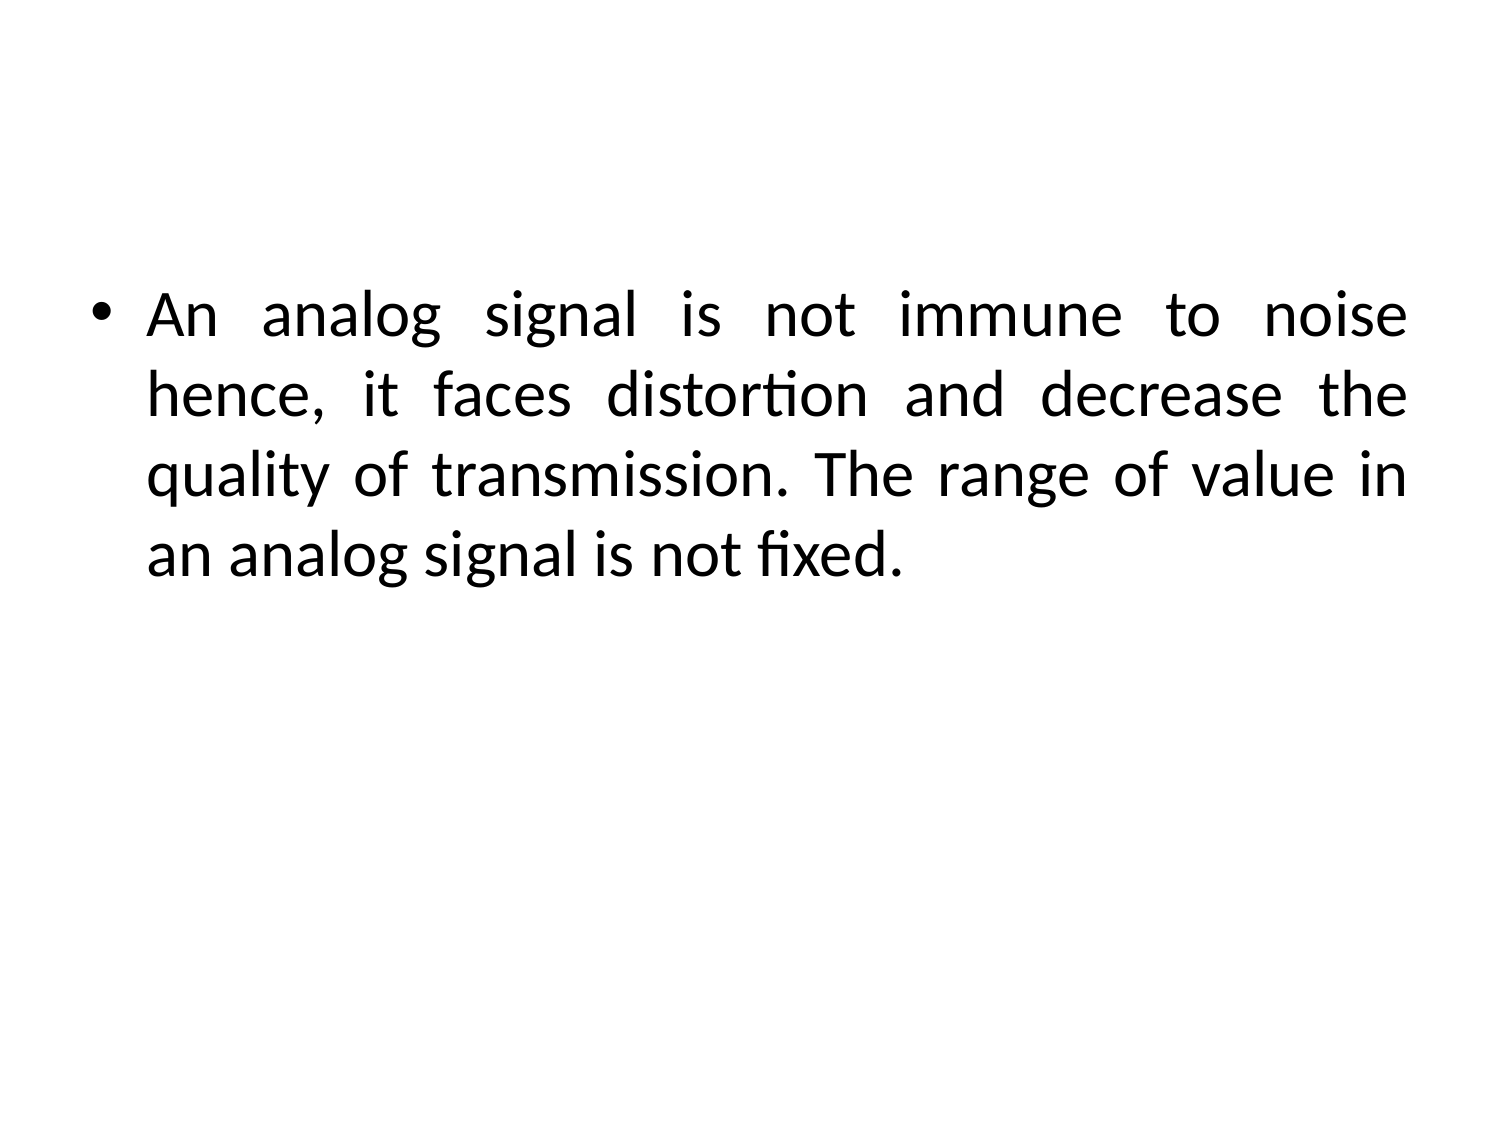

#
An analog signal is not immune to noise hence, it faces distortion and decrease the quality of transmission. The range of value in an analog signal is not fixed.